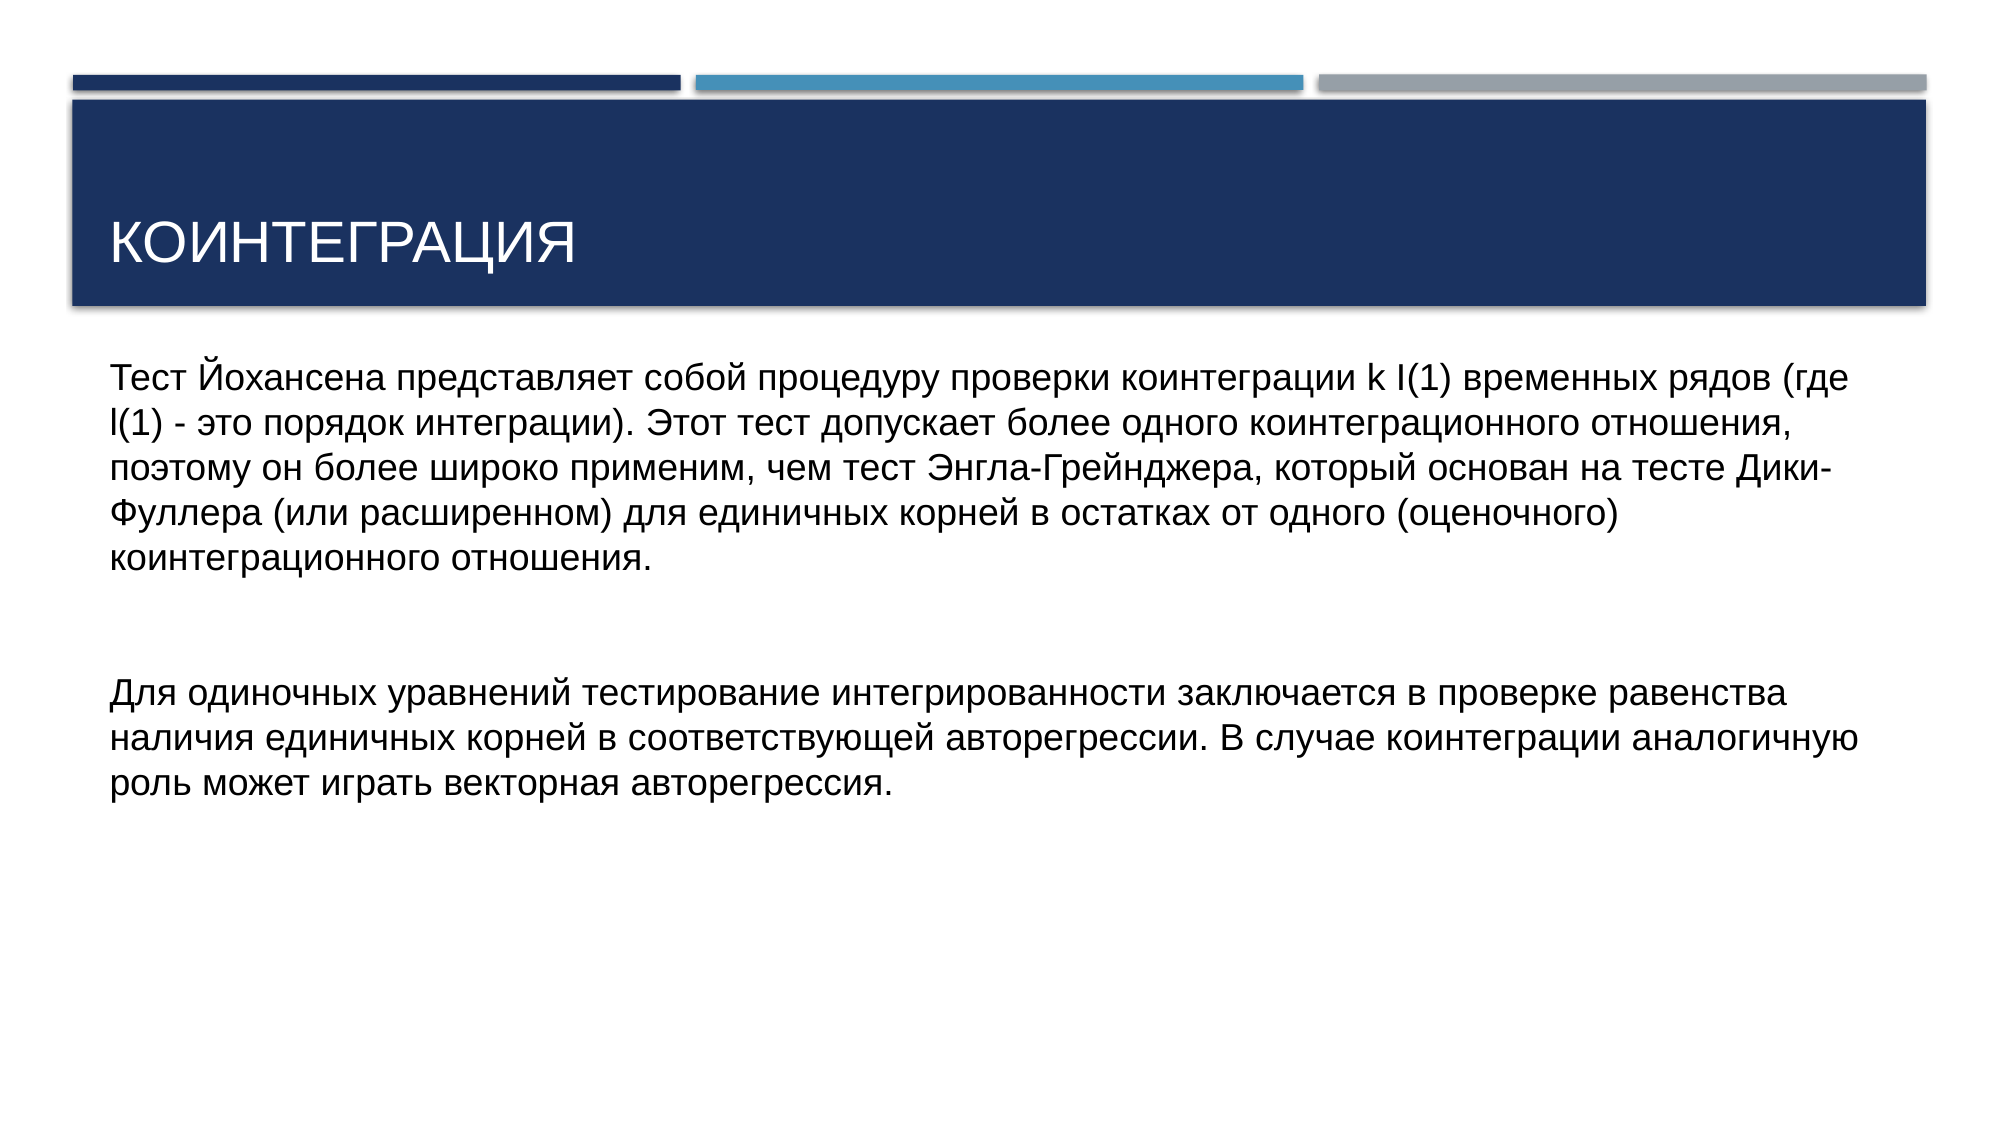

# коинтеграция
Тест Йохансена представляет собой процедуру проверки коинтеграции k I(1) временных рядов (где l(1) - это порядок интеграции). Этот тест допускает более одного коинтеграционного отношения, поэтому он более широко применим, чем тест Энгла-Грейнджера, который основан на тесте Дики-Фуллера (или расширенном) для единичных корней в остатках от одного (оценочного) коинтеграционного отношения.

Для одиночных уравнений тестирование интегрированности заключается в проверке равенства наличия единичных корней в соответствующей авторегрессии. В случае коинтеграции аналогичную роль может играть векторная авторегрессия.